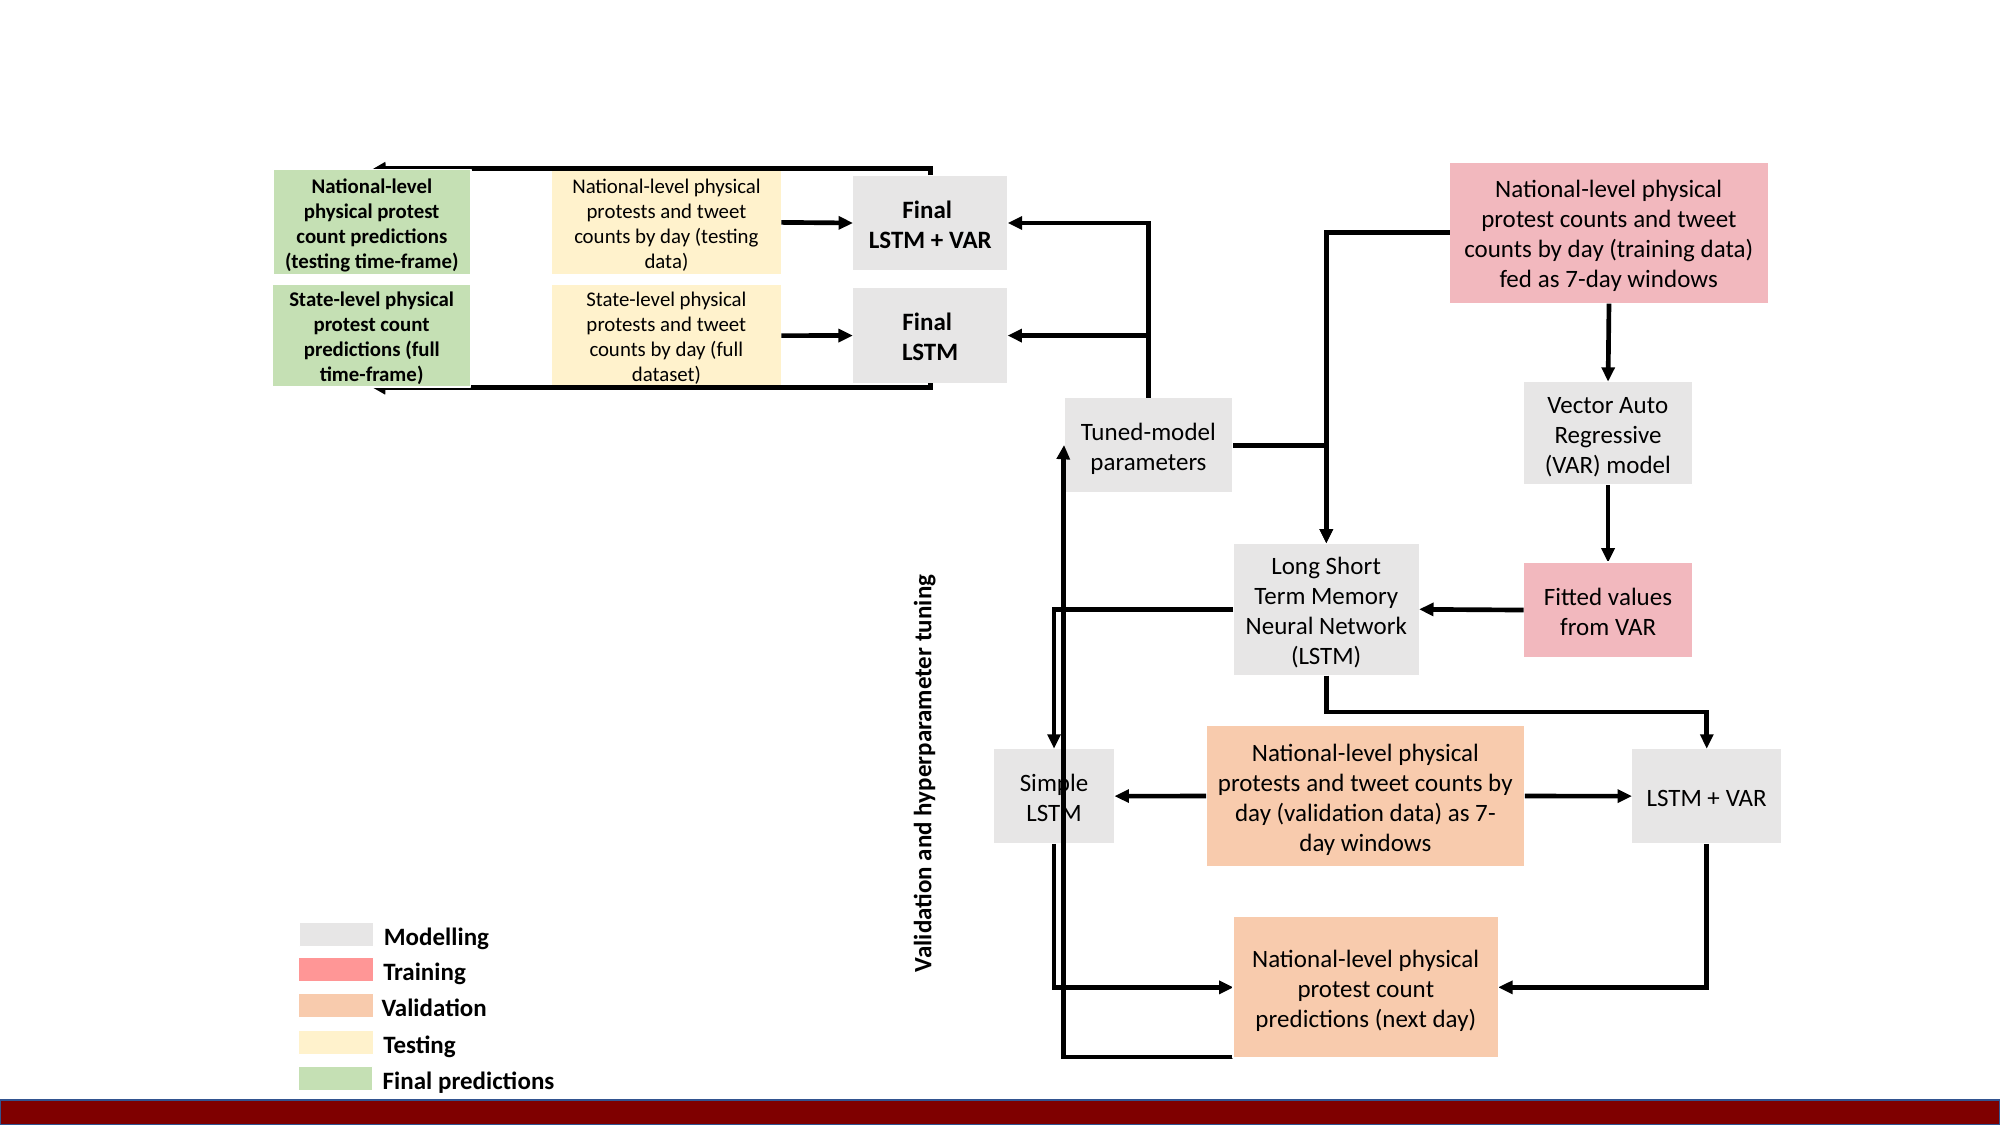

National-level physical protest counts and tweet counts by day (training data) fed as 7-day windows
National-level physical protest count predictions (testing time-frame)
National-level physical protests and tweet counts by day (testing data)
Final
LSTM + VAR
State-level physical protest count predictions (full time-frame)
State-level physical protests and tweet counts by day (full dataset)
Final
LSTM
Vector Auto Regressive (VAR) model
Tuned-model parameters
Long Short Term Memory Neural Network (LSTM)
Fitted values from VAR
National-level physical protests and tweet counts by day (validation data) as 7-day windows
LSTM + VAR
Simple LSTM
Validation and hyperparameter tuning
Modelling
National-level physical protest count predictions (next day)

Training

Validation

Testing

Final predictions